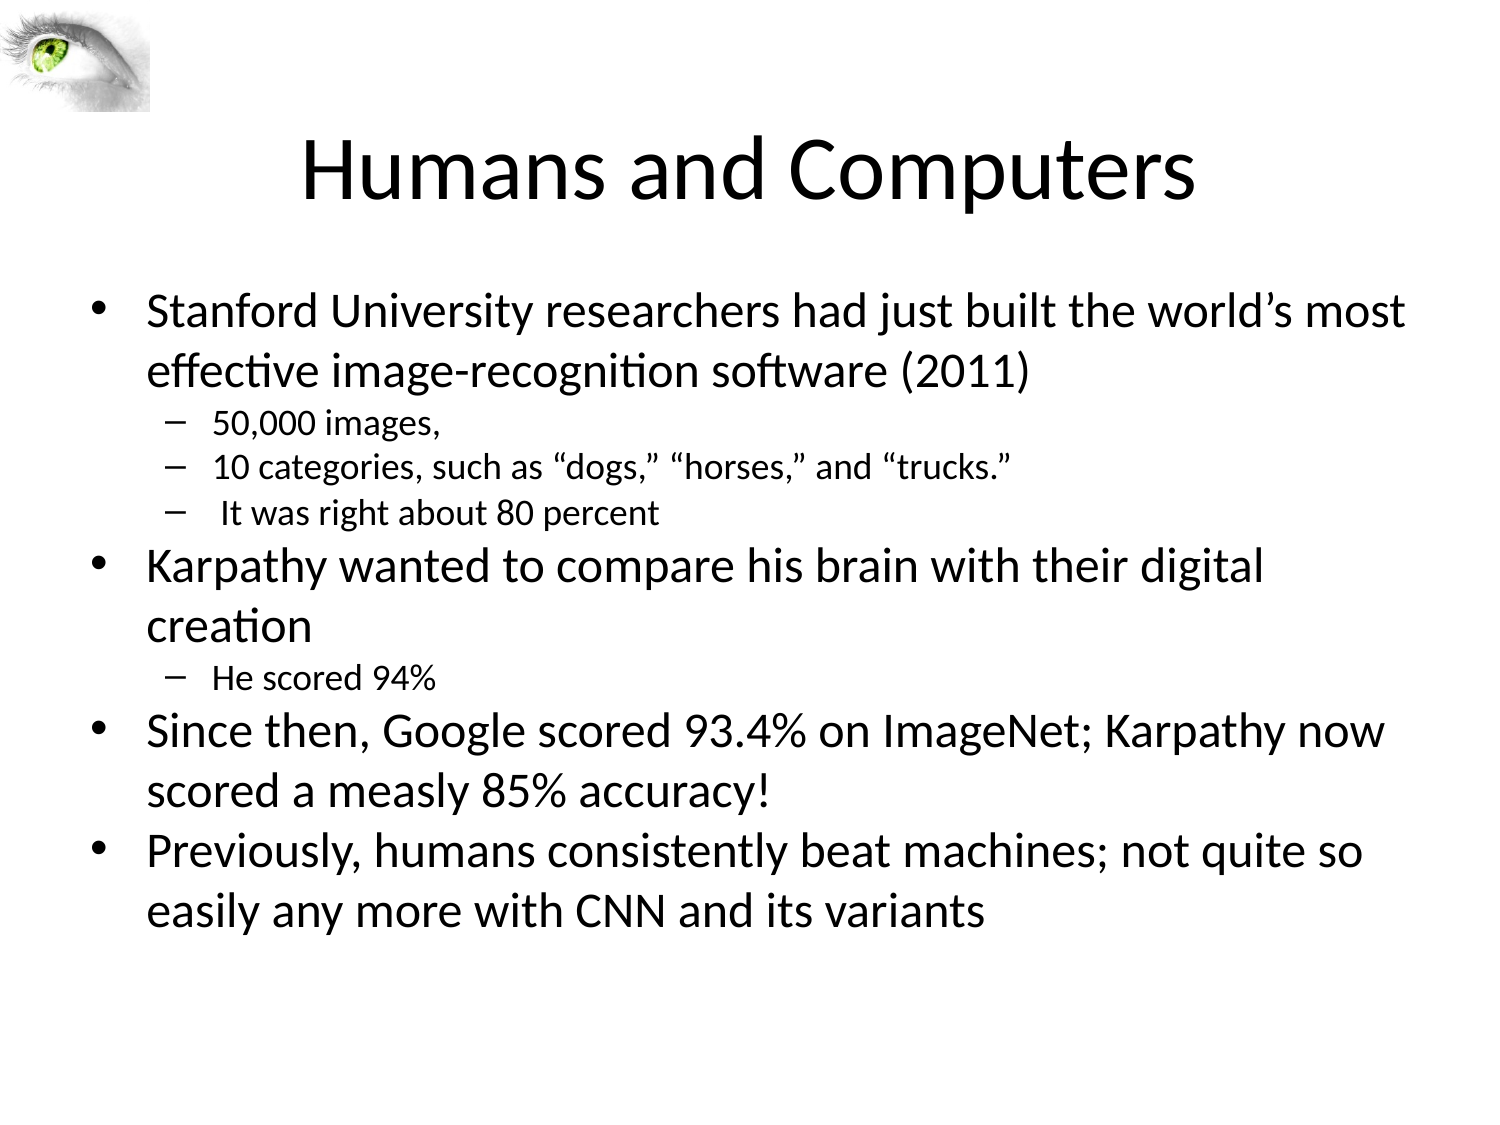

# Humans and Computers
Stanford University researchers had just built the world’s most effective image-recognition software (2011)
50,000 images,
10 categories, such as “dogs,” “horses,” and “trucks.”
 It was right about 80 percent
Karpathy wanted to compare his brain with their digital creation
He scored 94%
Since then, Google scored 93.4% on ImageNet; Karpathy now scored a measly 85% accuracy!
Previously, humans consistently beat machines; not quite so easily any more with CNN and its variants